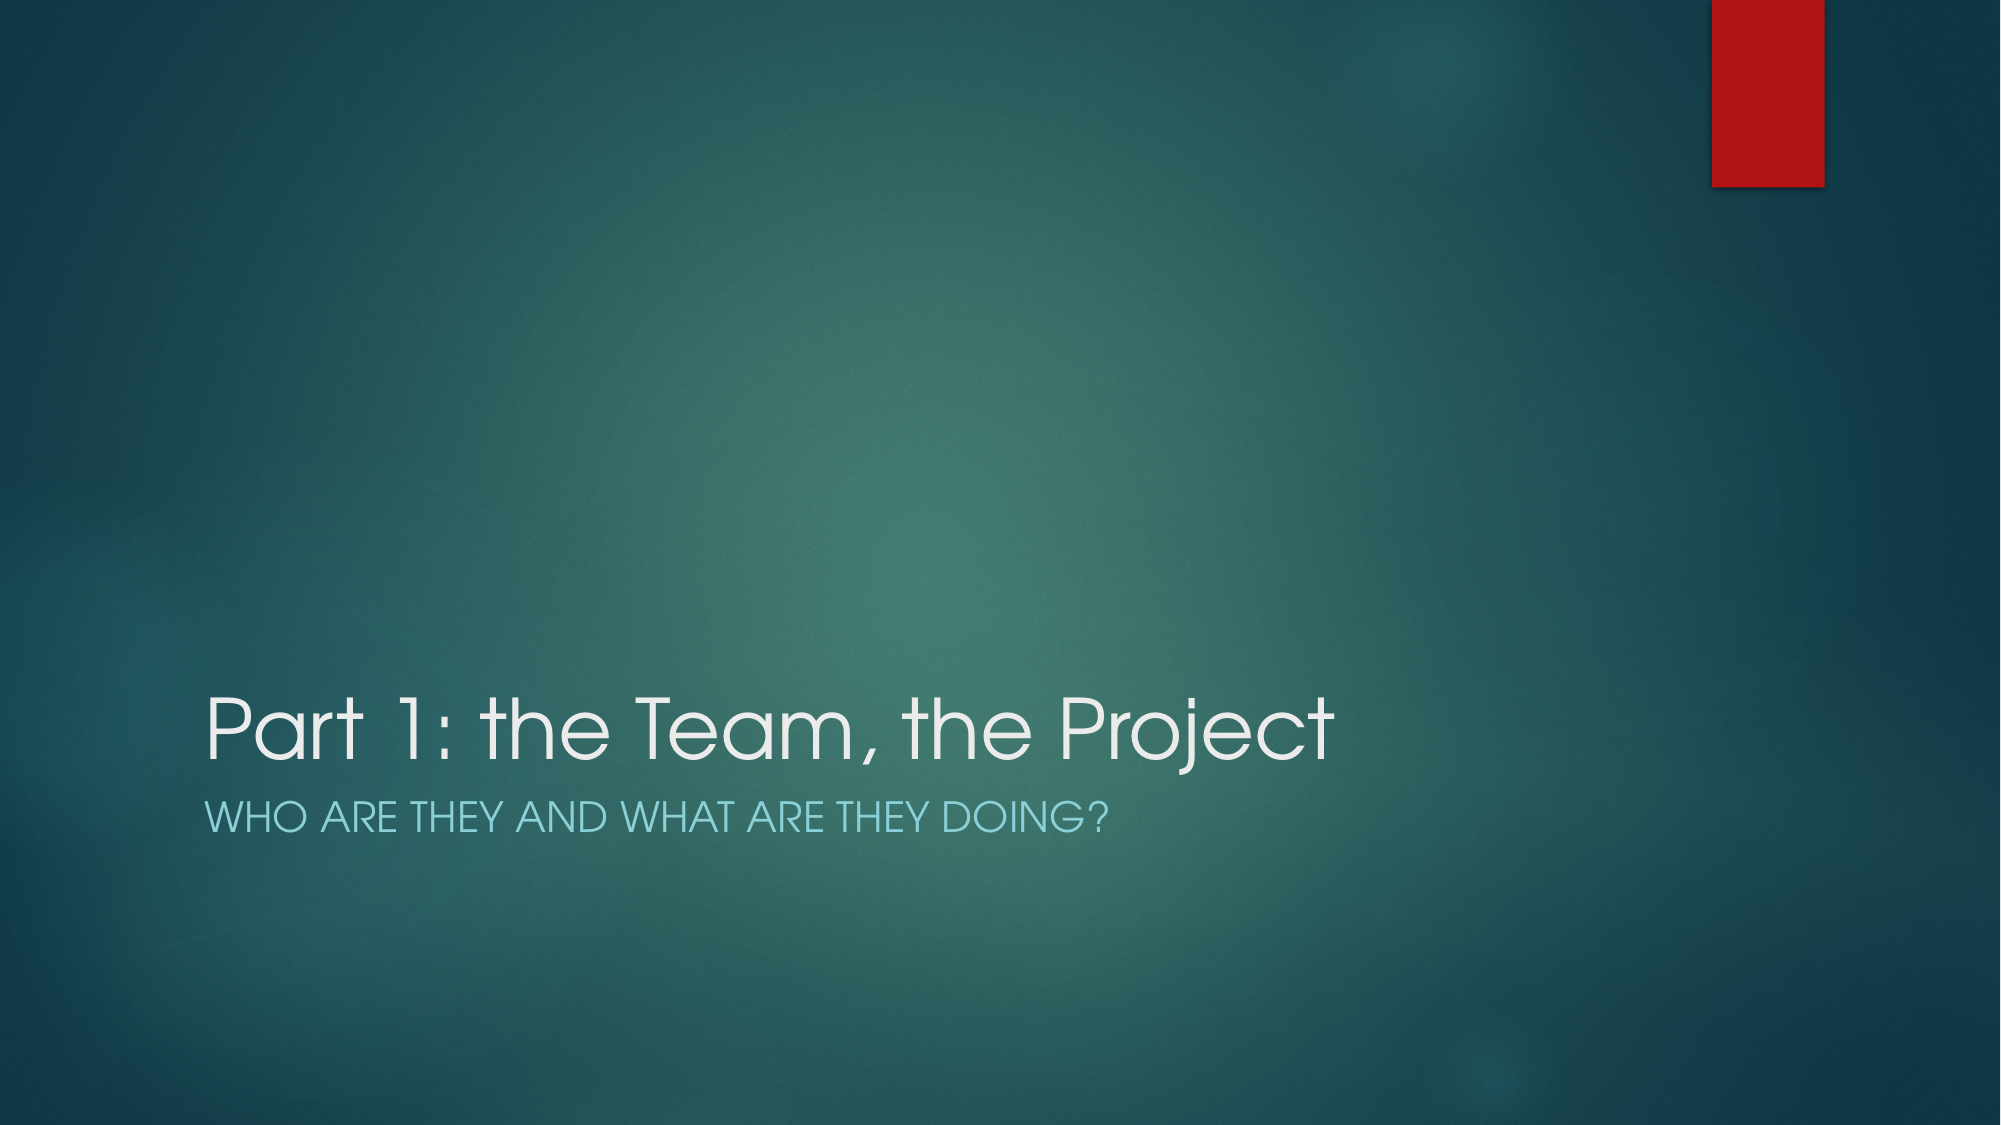

# Part 1: the Team, the Project
Who are they and what are they doing?